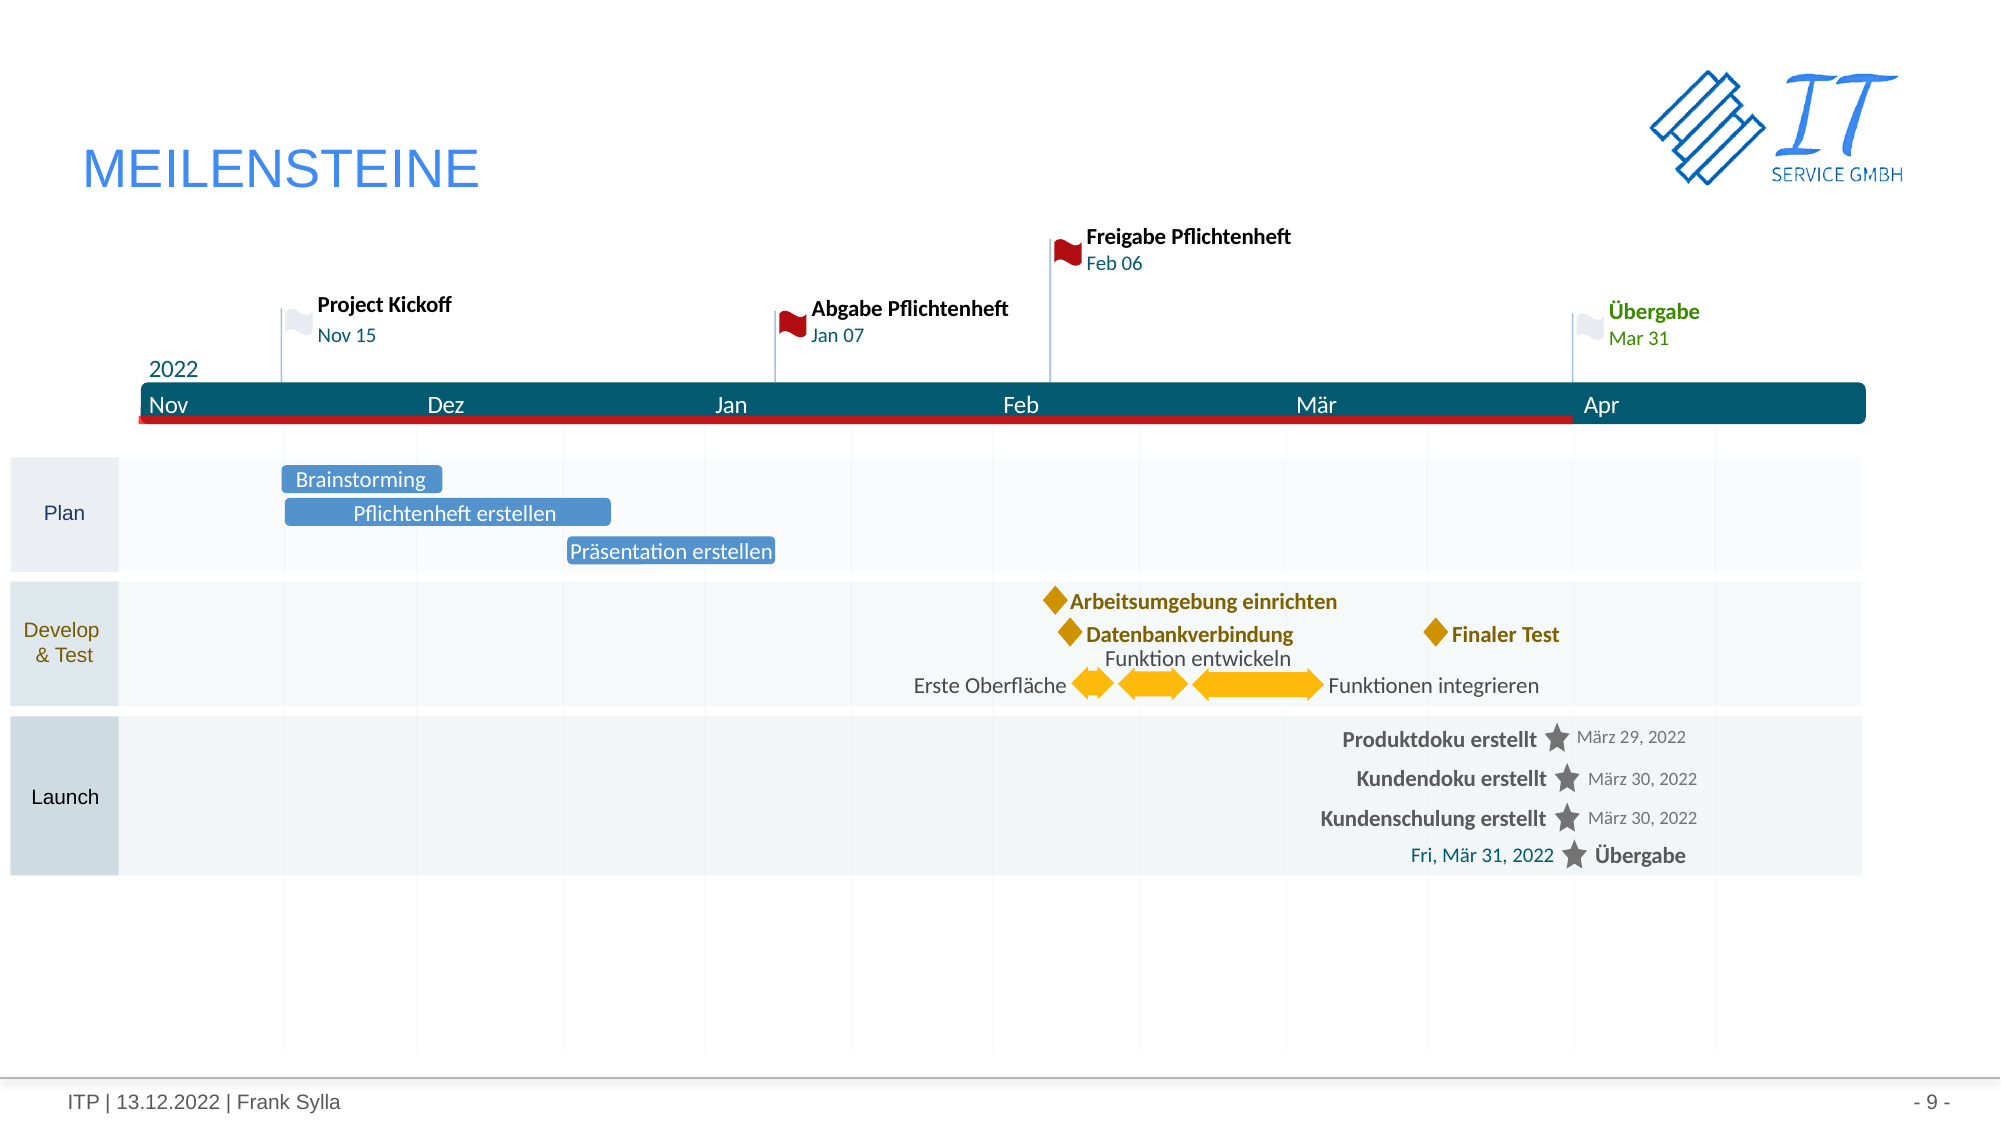

# Meilensteine
Freigabe Pflichtenheft

Feb 06
Project Kickoff
Abgabe Pflichtenheft
Übergabe

Jan 07
Nov 15
Mar 31
2022

Nov
Dez
Jan
Feb
Mär
Apr

Brainstorming

Pflichtenheft erstellen
Plan

Präsentation erstellen

Arbeitsumgebung einrichten

Datenbankverbindung
Finaler Test
Develop
& Test
Funktion entwickeln

Erste Oberfläche
Funktionen integrieren

Produktdoku erstellt
März 29, 2022

Kundendoku erstellt
März 30, 2022
Launch

Kundenschulung erstellt
März 30, 2022

Übergabe
Fri, Mär 31, 2022